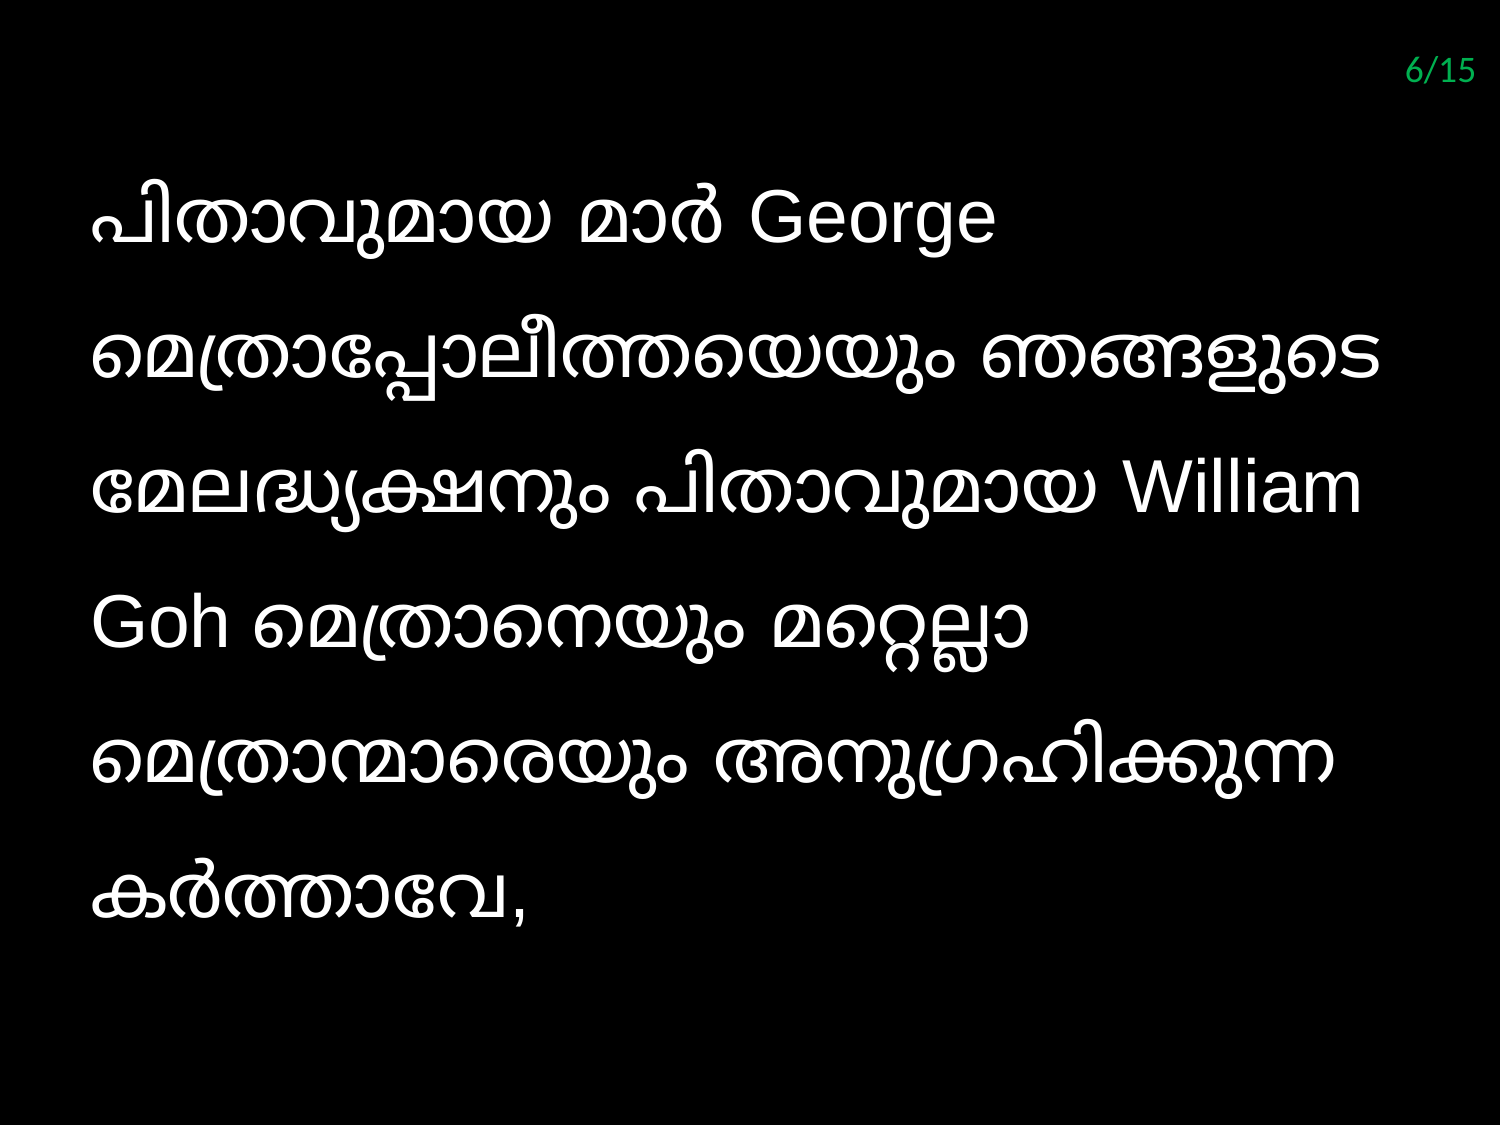

6/15
പിതാവുമായ മാര്‍ George മെത്രാപ്പോലീത്തയെയും ഞങ്ങളുടെ മേലദ്ധ്യക്ഷനും പിതാവുമായ William Goh മെത്രാനെയും മറ്റെല്ലാ മെത്രാന്മാരെയും അനുഗ്രഹിക്കുന്ന കര്‍ത്താവേ,